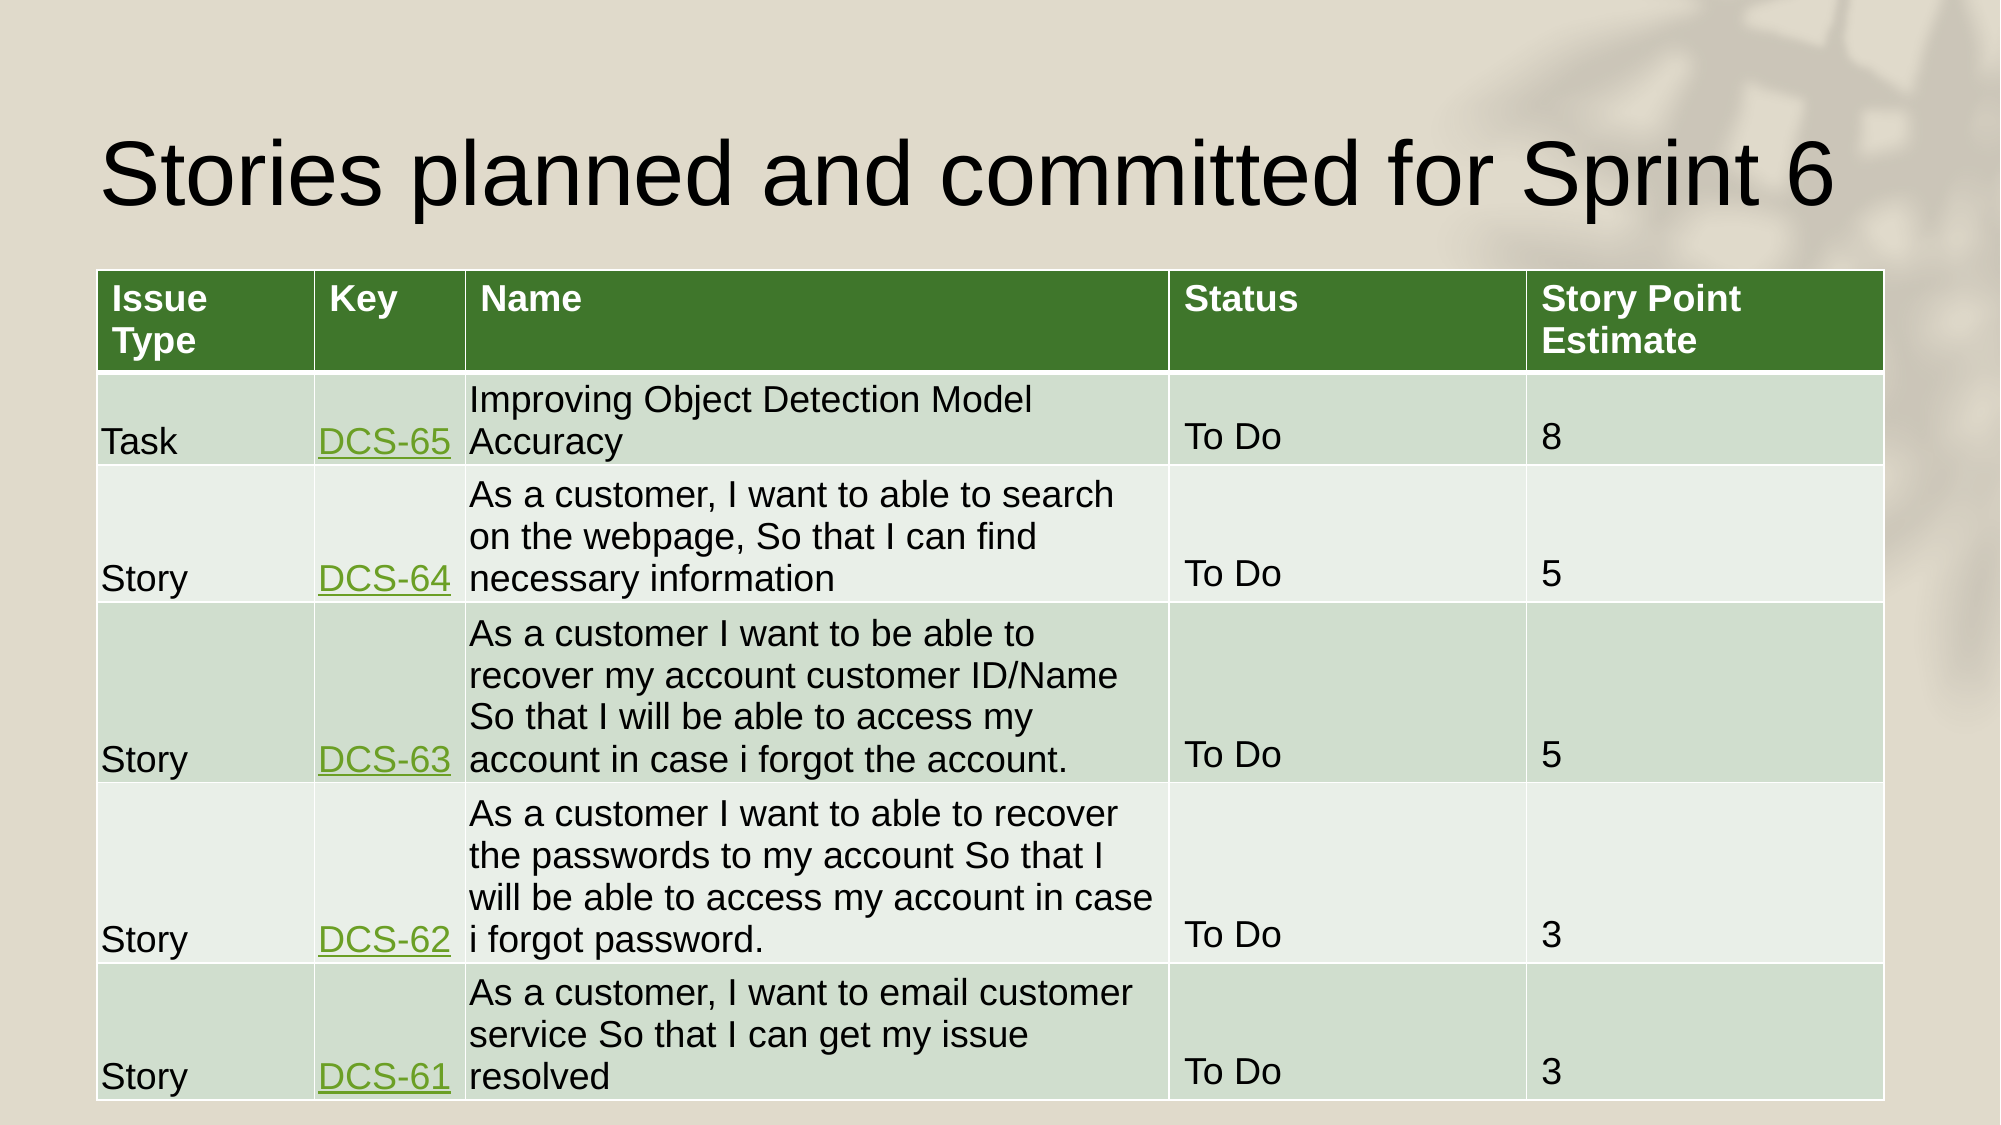

# Stories planned and committed for Sprint 6
| Issue Type | Key | Name | Status | Story Point Estimate |
| --- | --- | --- | --- | --- |
| Task | DCS-65 | Improving Object Detection Model Accuracy | To Do | 8 |
| Story | DCS-64 | As a customer, I want to able to search on the webpage, So that I can find necessary information | To Do | 5 |
| Story | DCS-63 | As a customer I want to be able to recover my account customer ID/Name So that I will be able to access my account in case i forgot the account. | To Do | 5 |
| Story | DCS-62 | As a customer I want to able to recover the passwords to my account So that I will be able to access my account in case i forgot password. | To Do | 3 |
| Story | DCS-61 | As a customer, I want to email customer service So that I can get my issue resolved | To Do | 3 |